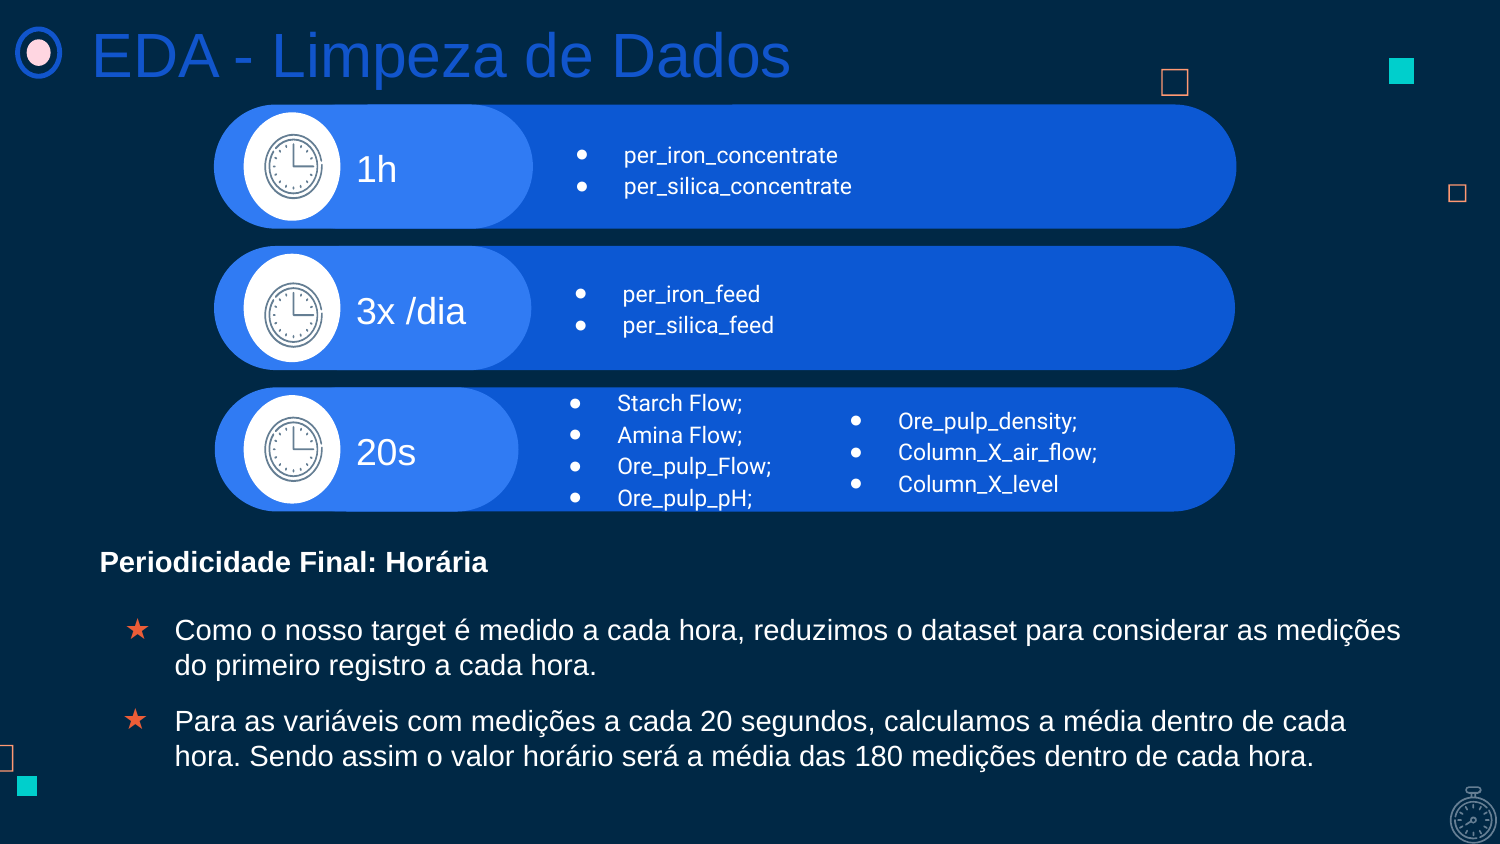

EDA - Limpeza de Dados

per_iron_concentrate
per_silica_concentrate

1h

per_iron_feed
per_silica_feed

3x /dia

Starch Flow;
Amina Flow;
Ore_pulp_Flow;
Ore_pulp_pH;

20s
Ore_pulp_density;
Column_X_air_flow;
Column_X_level

Periodicidade Final: Horária
Como o nosso target é medido a cada hora, reduzimos o dataset para considerar as medições do primeiro registro a cada hora.
Para as variáveis com medições a cada 20 segundos, calculamos a média dentro de cada hora. Sendo assim o valor horário será a média das 180 medições dentro de cada hora.